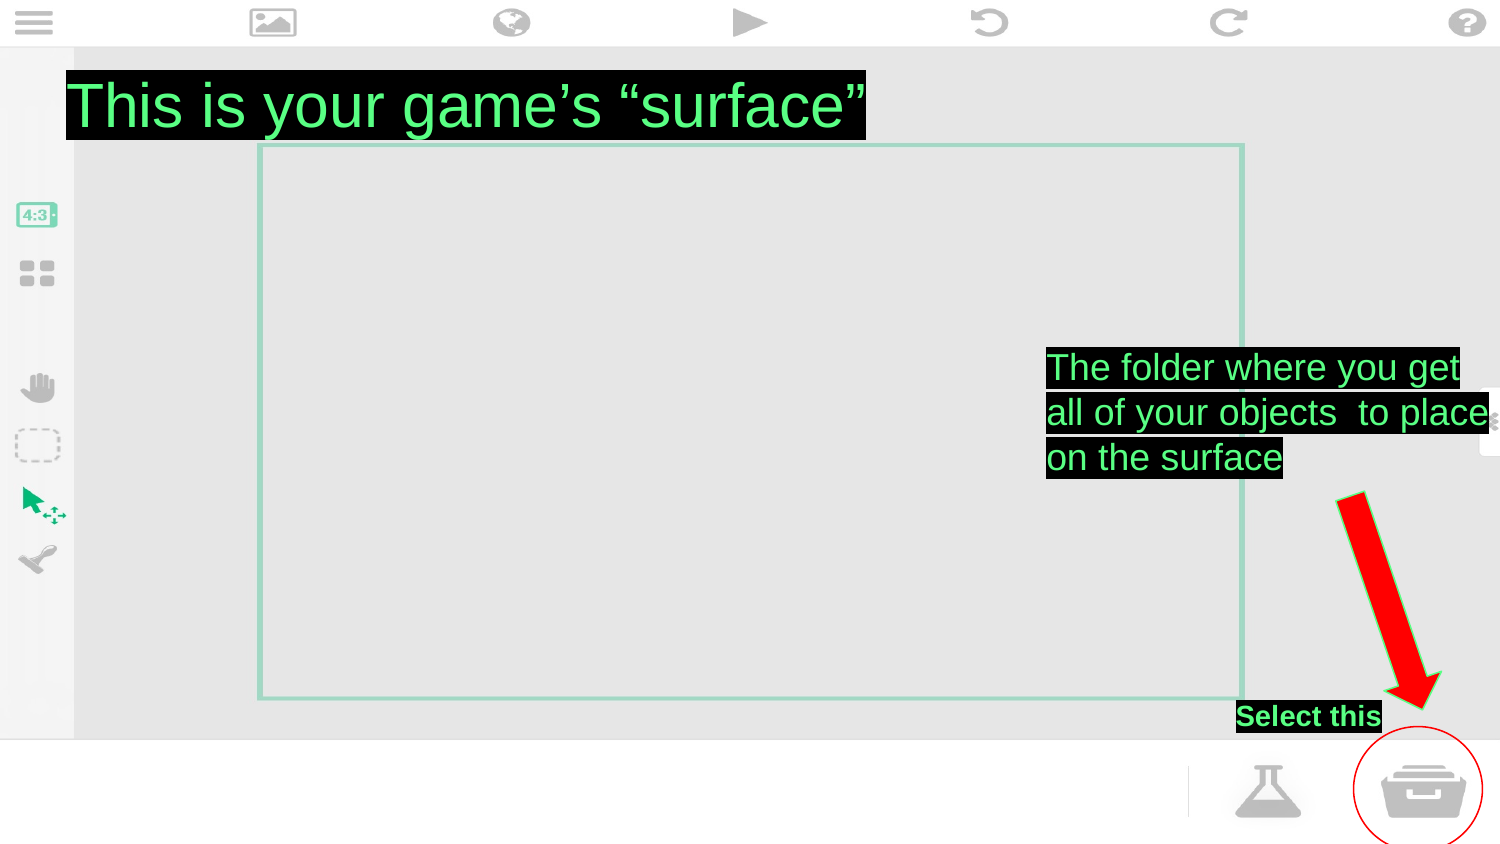

# This is your game’s “surface”
The folder where you get all of your objects  to place on the surface

Select this